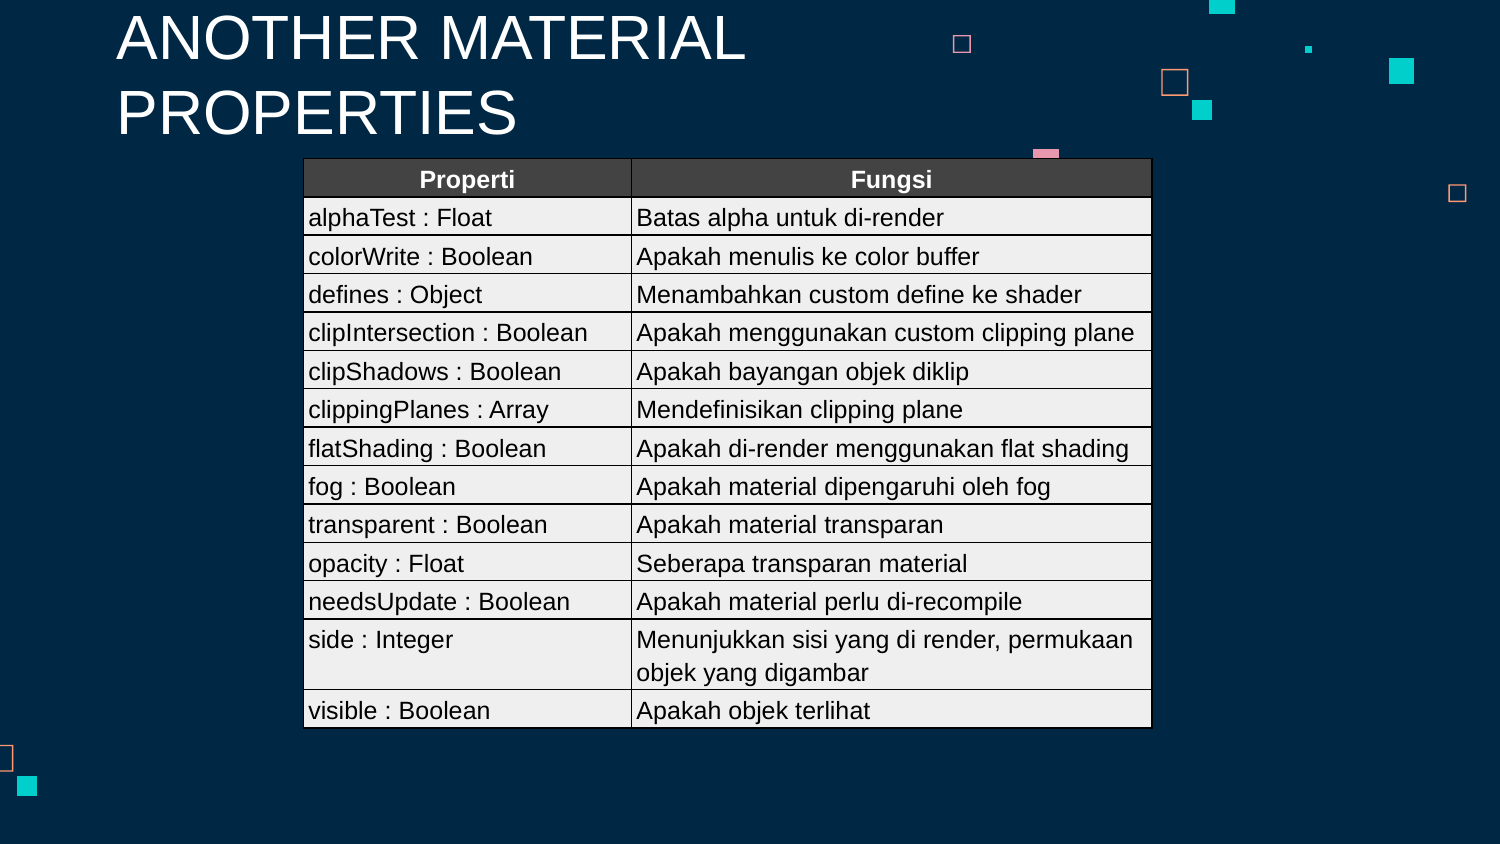

# ANOTHER MATERIAL PROPERTIES
| Properti | Fungsi |
| --- | --- |
| alphaTest : Float | Batas alpha untuk di-render |
| colorWrite : Boolean | Apakah menulis ke color buffer |
| defines : Object | Menambahkan custom define ke shader |
| clipIntersection : Boolean | Apakah menggunakan custom clipping plane |
| clipShadows : Boolean | Apakah bayangan objek diklip |
| clippingPlanes : Array | Mendefinisikan clipping plane |
| flatShading : Boolean | Apakah di-render menggunakan flat shading |
| fog : Boolean | Apakah material dipengaruhi oleh fog |
| transparent : Boolean | Apakah material transparan |
| opacity : Float | Seberapa transparan material |
| needsUpdate : Boolean | Apakah material perlu di-recompile |
| side : Integer | Menunjukkan sisi yang di render, permukaan objek yang digambar |
| visible : Boolean | Apakah objek terlihat |